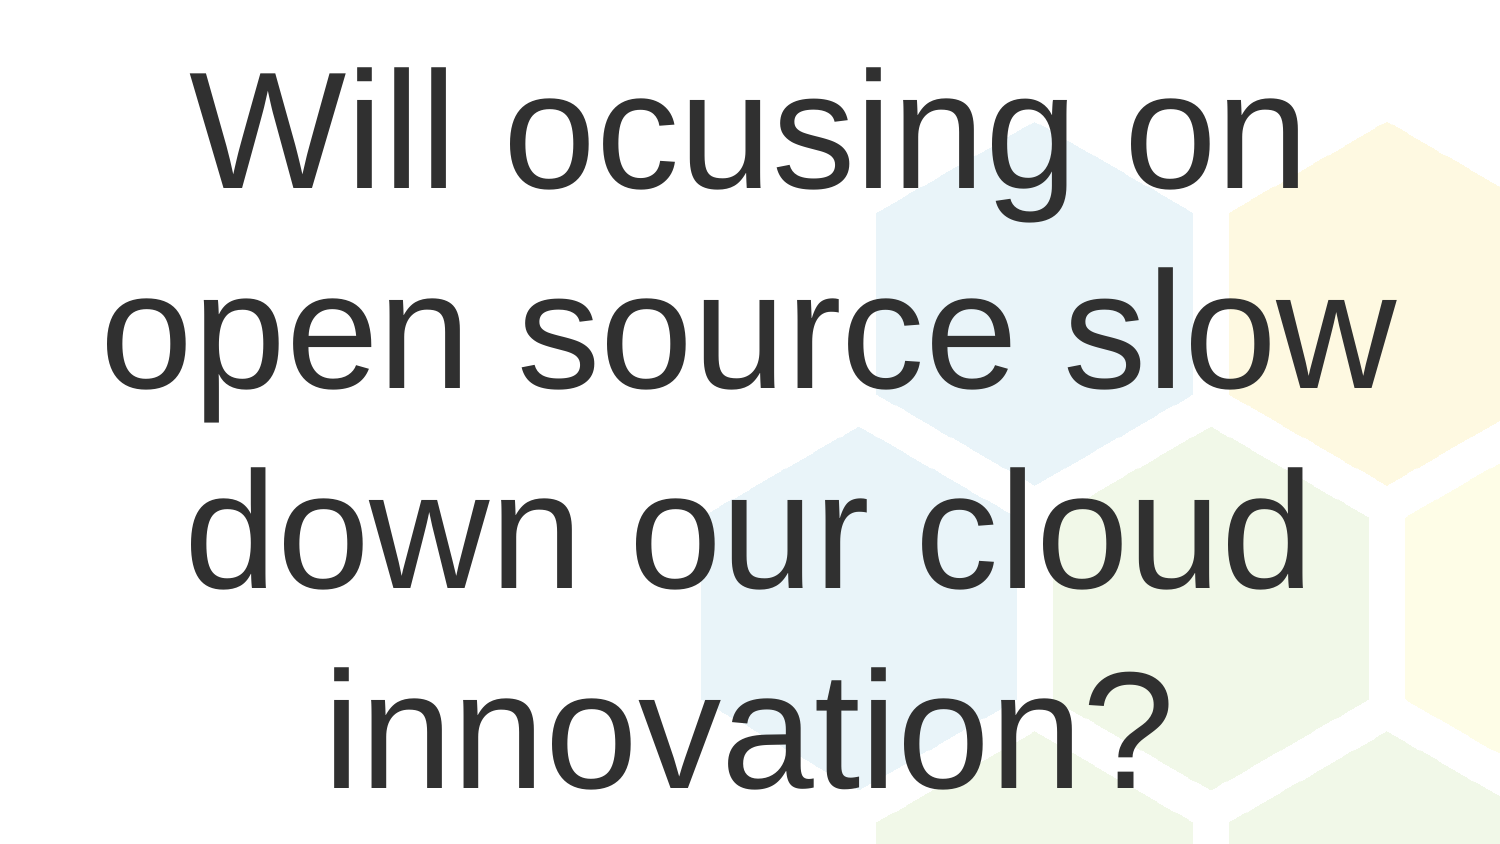

Will ocusing on open source slow down our cloud innovation?